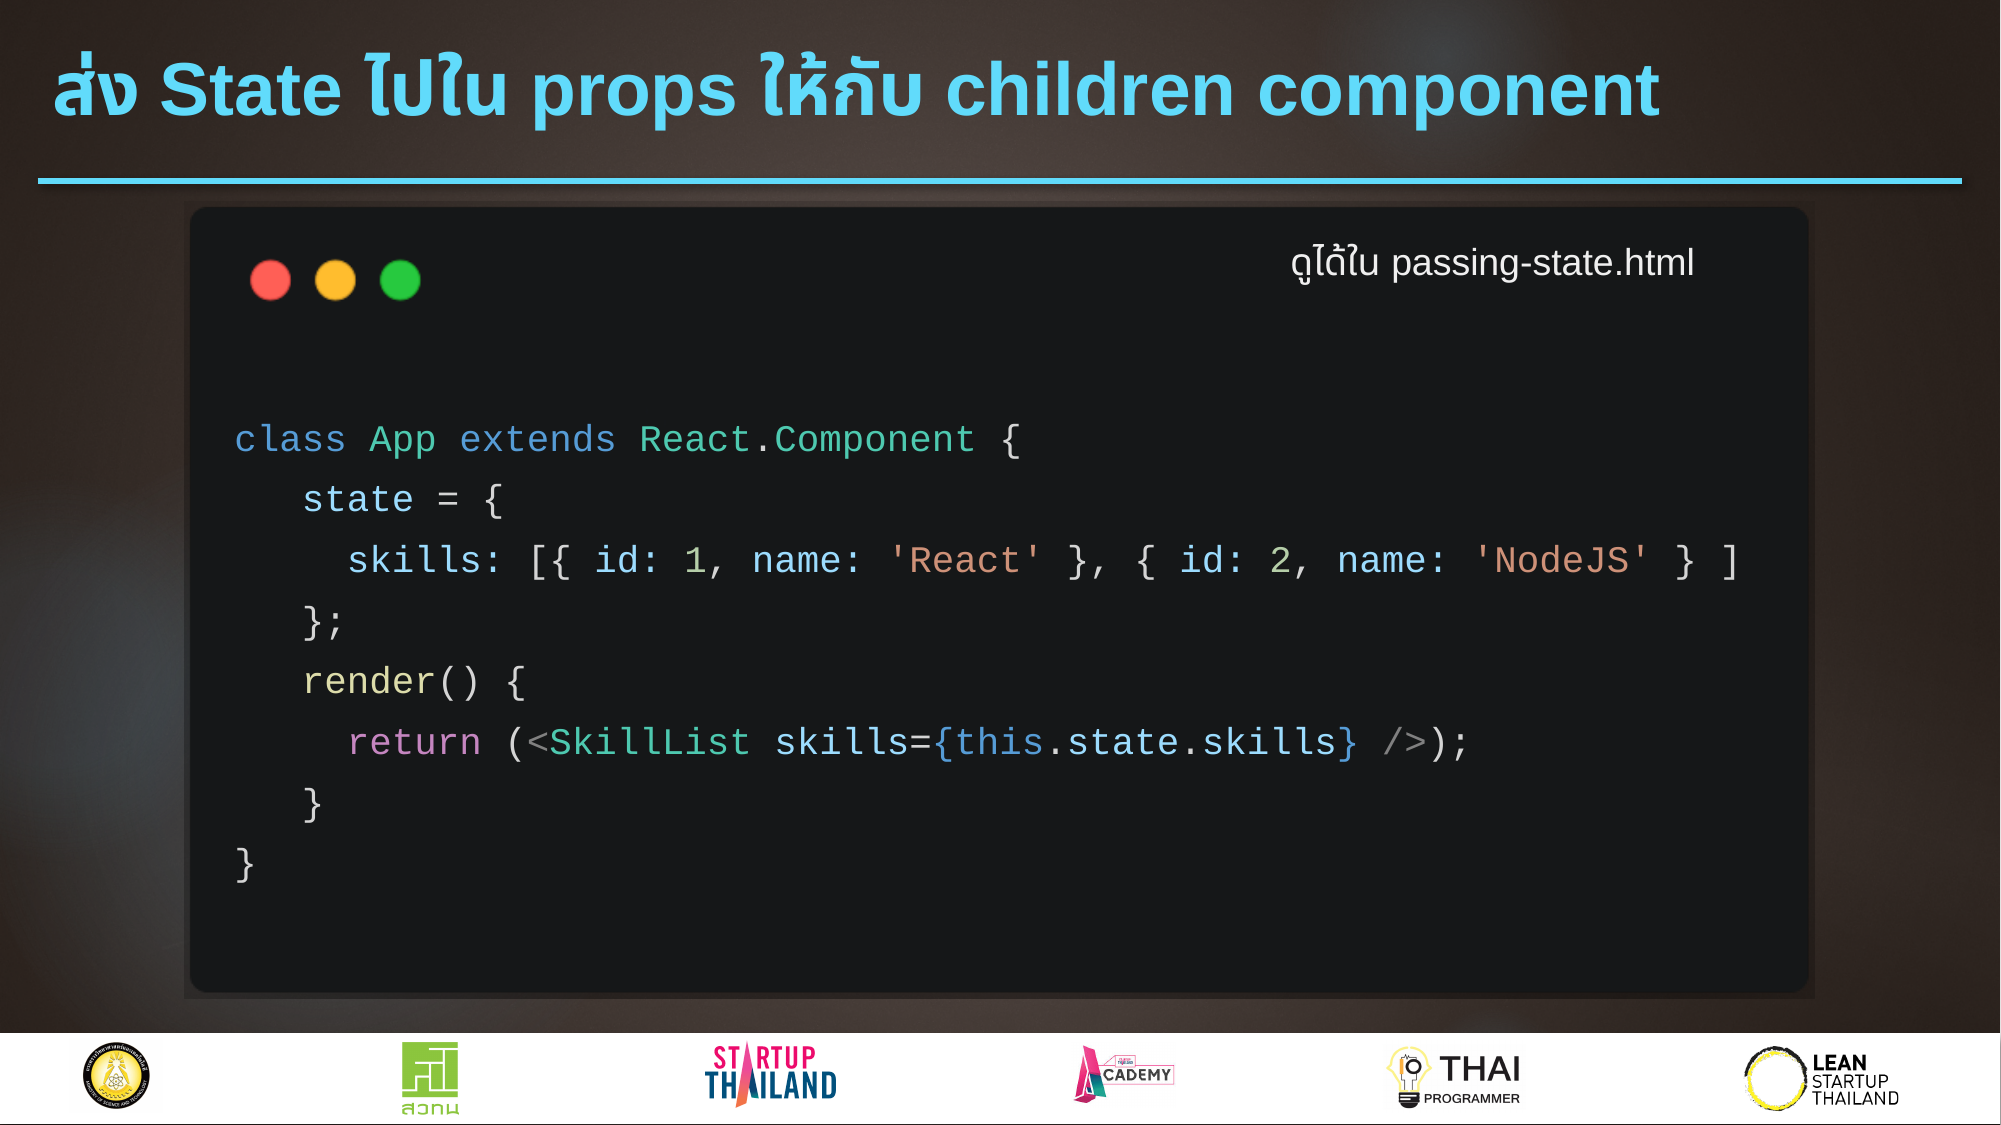

# ส่ง State ไปใน props ให้กับ children component
ดูได้ใน passing-state.html
class App extends React.Component {
   state = {
     skills: [{ id: 1, name: 'React' }, { id: 2, name: 'NodeJS' } ]
   };
   render() {
     return (<SkillList skills={this.state.skills} />);
   }
}